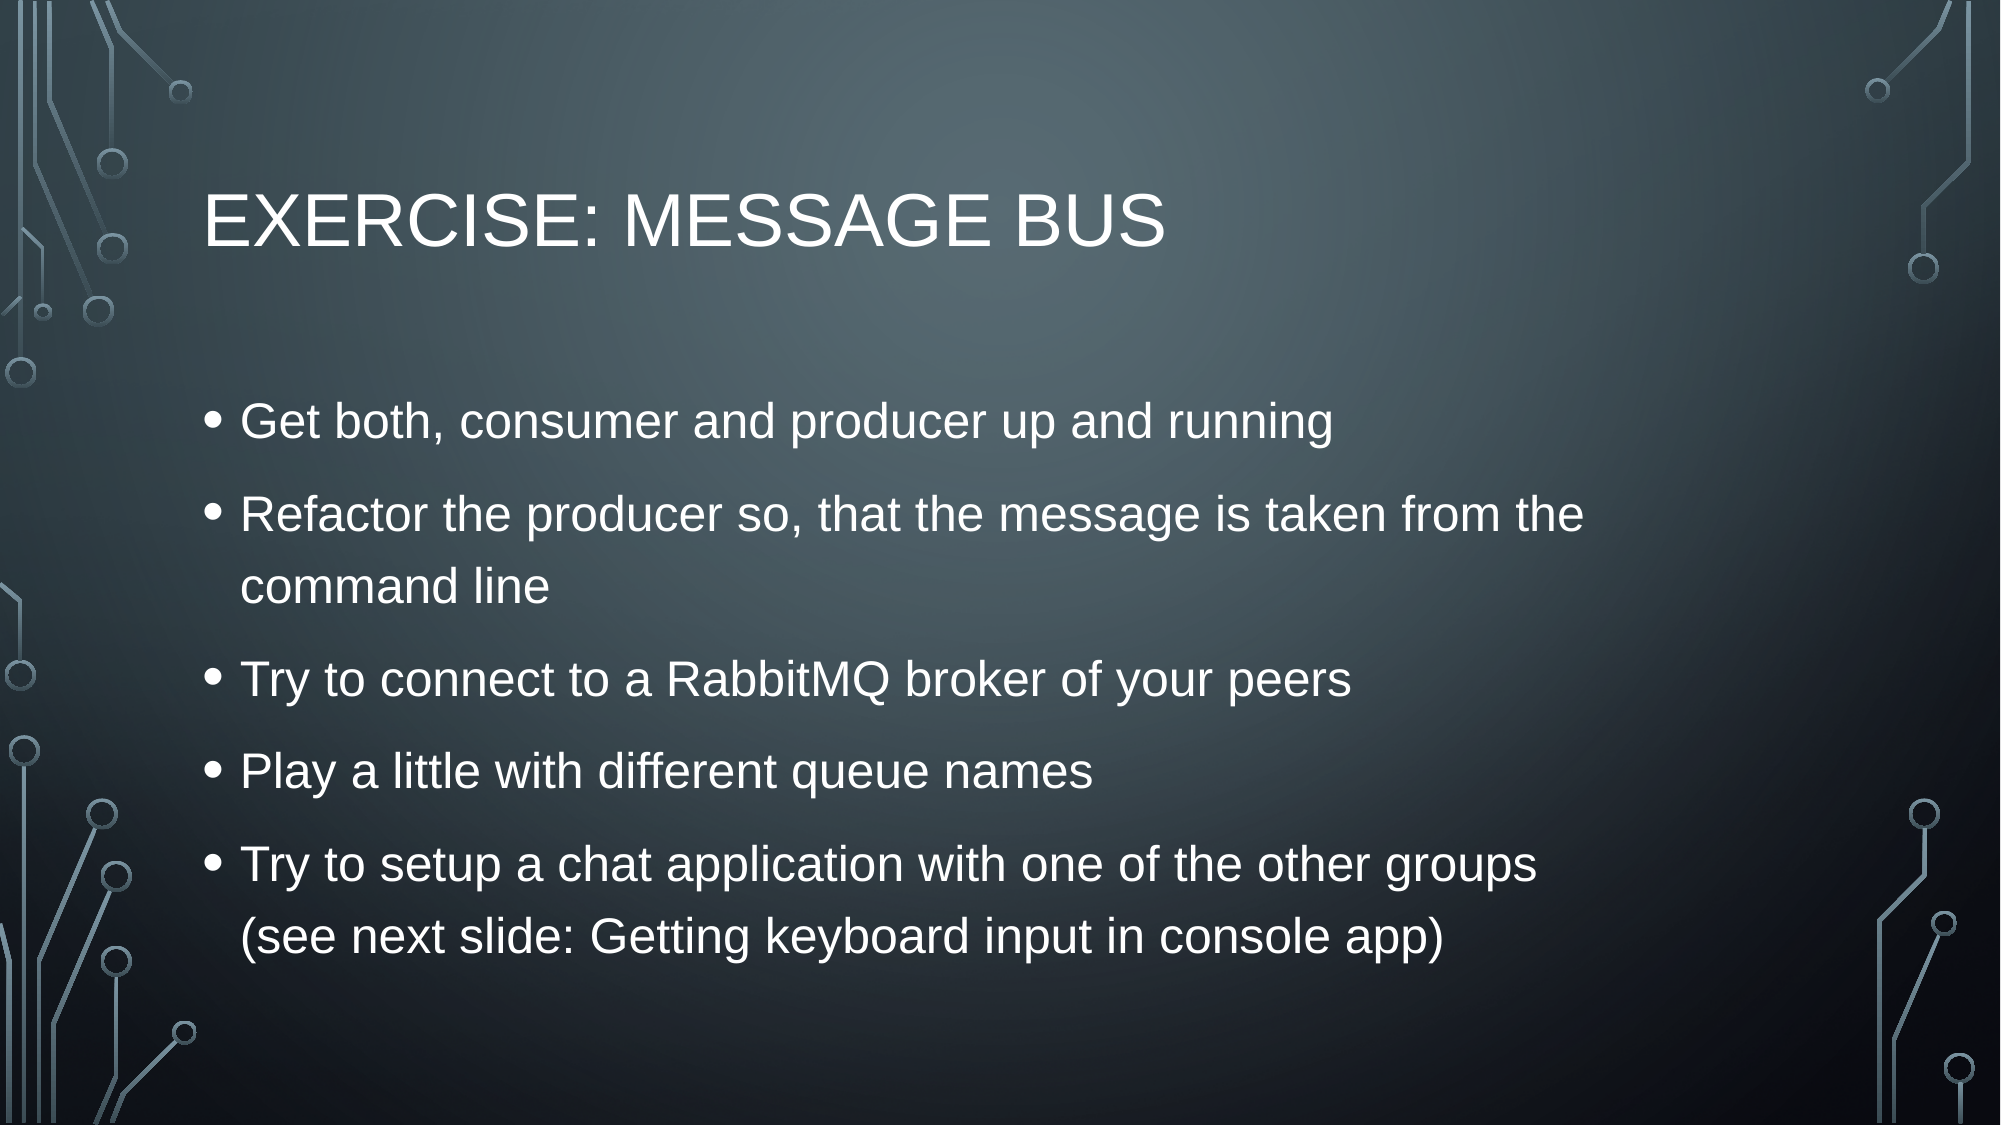

# Exercise: Message bus
Get both, consumer and producer up and running
Refactor the producer so, that the message is taken from the command line
Try to connect to a RabbitMQ broker of your peers
Play a little with different queue names
Try to setup a chat application with one of the other groups
(see next slide: Getting keyboard input in console app)